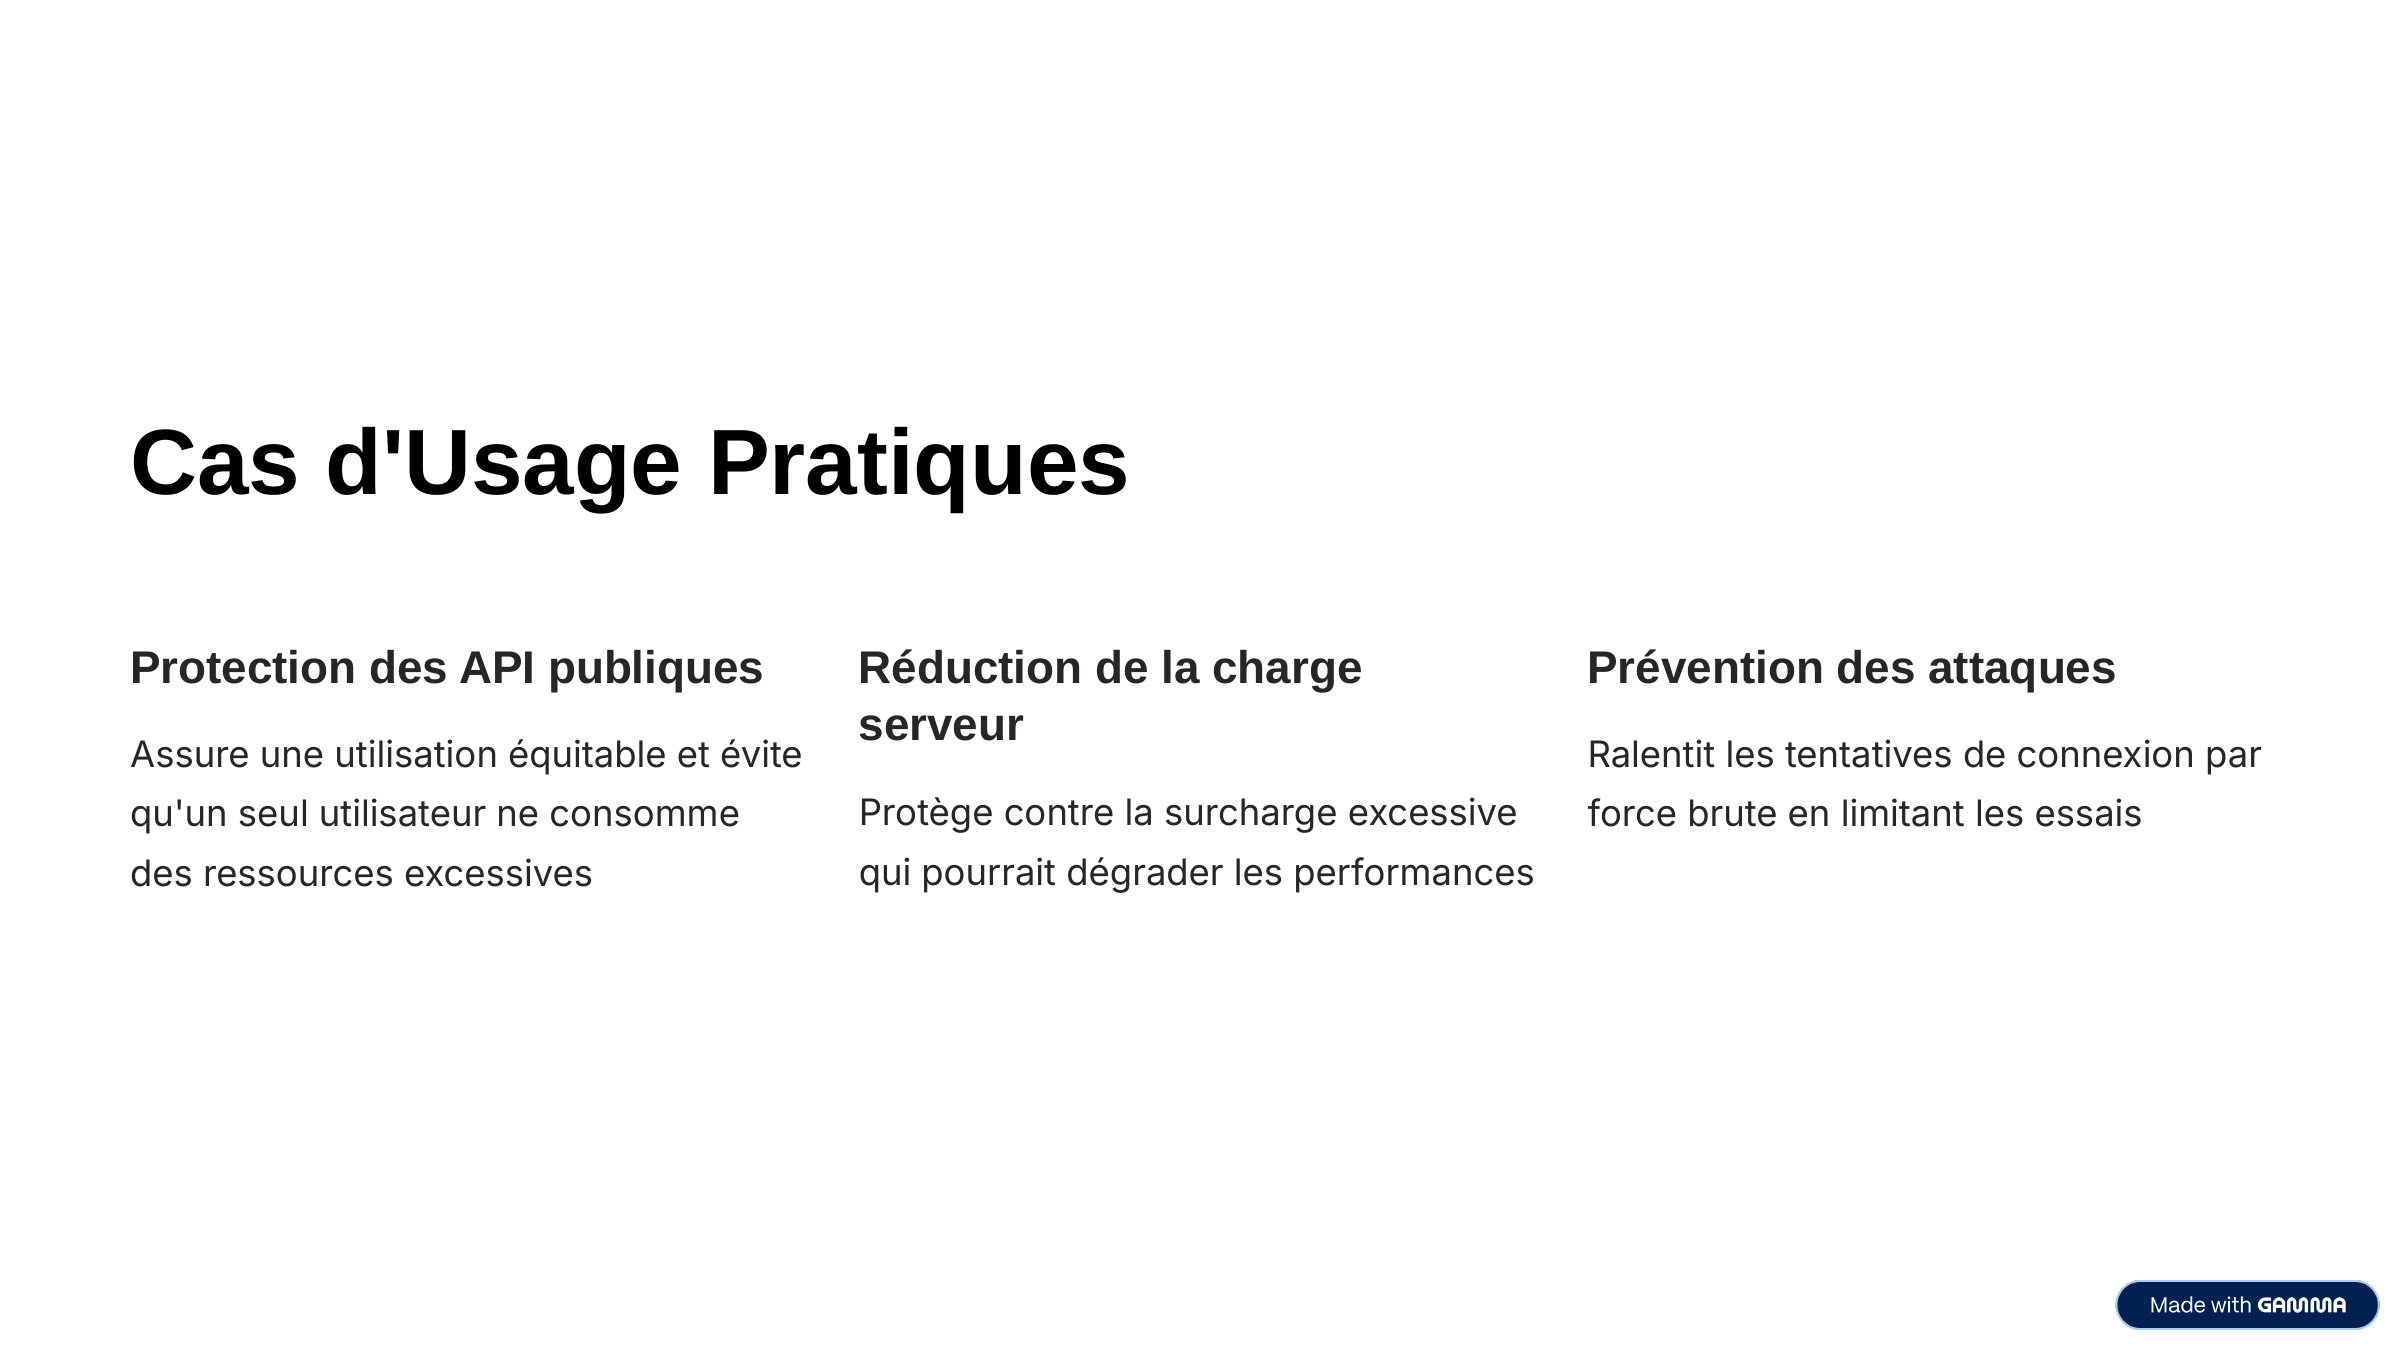

Cas d'Usage Pratiques
Protection des API publiques
Réduction de la charge serveur
Prévention des attaques
Assure une utilisation équitable et évite qu'un seul utilisateur ne consomme des ressources excessives
Ralentit les tentatives de connexion par force brute en limitant les essais
Protège contre la surcharge excessive qui pourrait dégrader les performances